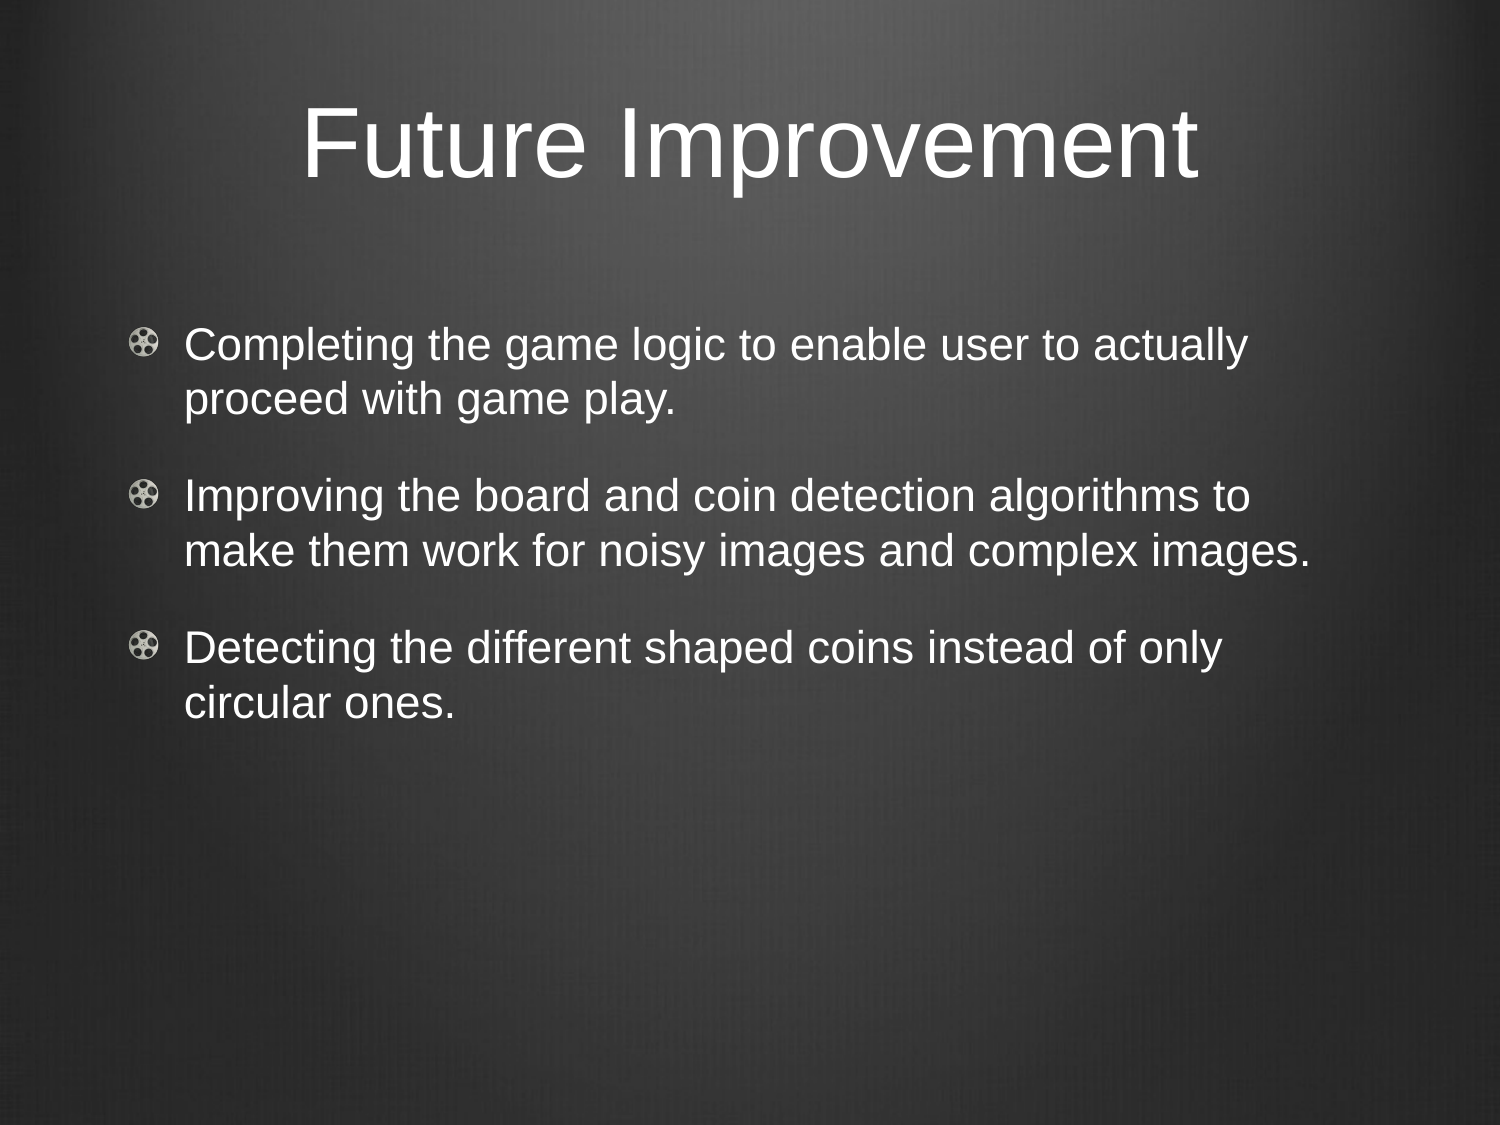

# Future Improvement
Completing the game logic to enable user to actually proceed with game play.
Improving the board and coin detection algorithms to make them work for noisy images and complex images.
Detecting the different shaped coins instead of only circular ones.